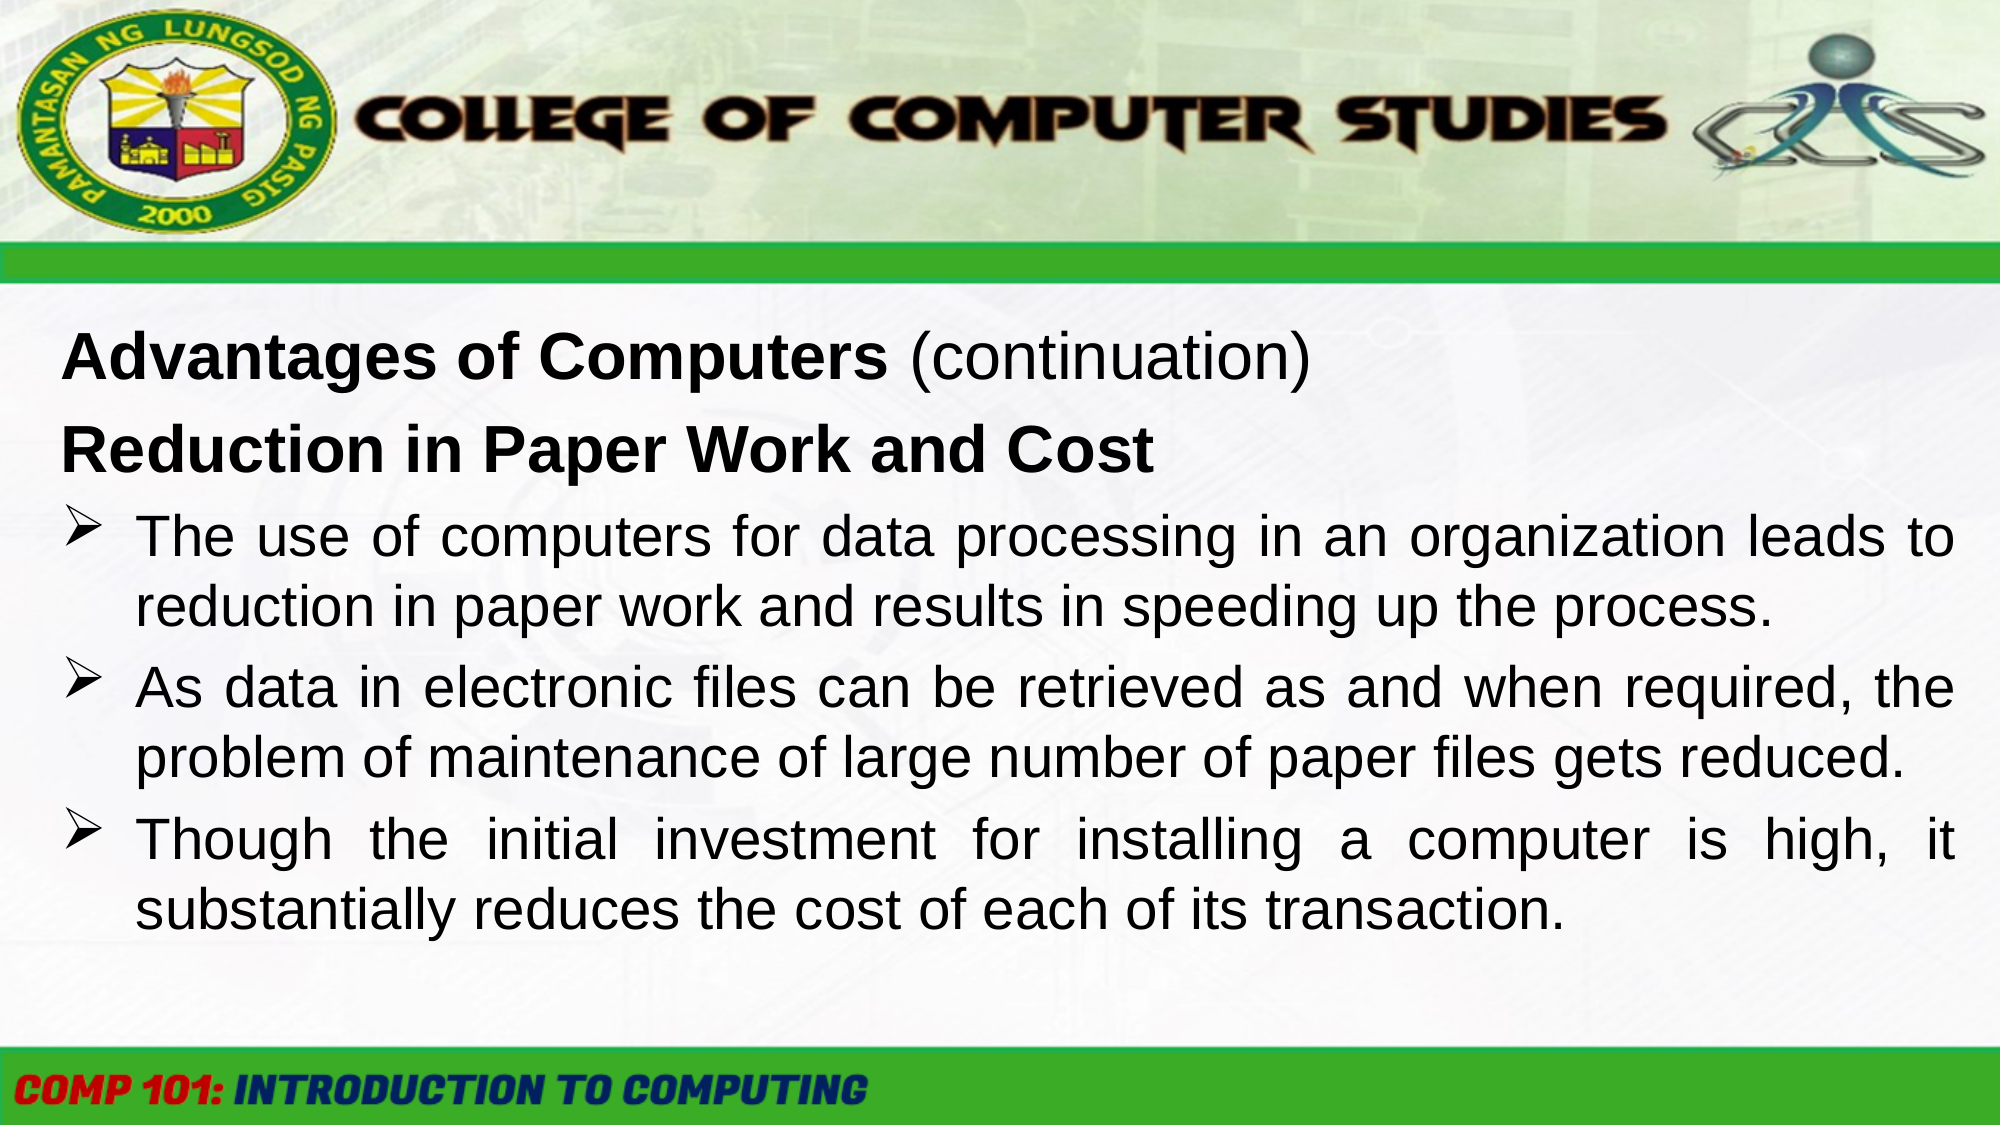

Advantages of Computers (continuation)
Reduction in Paper Work and Cost
The use of computers for data processing in an organization leads to reduction in paper work and results in speeding up the process.
As data in electronic files can be retrieved as and when required, the problem of maintenance of large number of paper files gets reduced.
Though the initial investment for installing a computer is high, it substantially reduces the cost of each of its transaction.